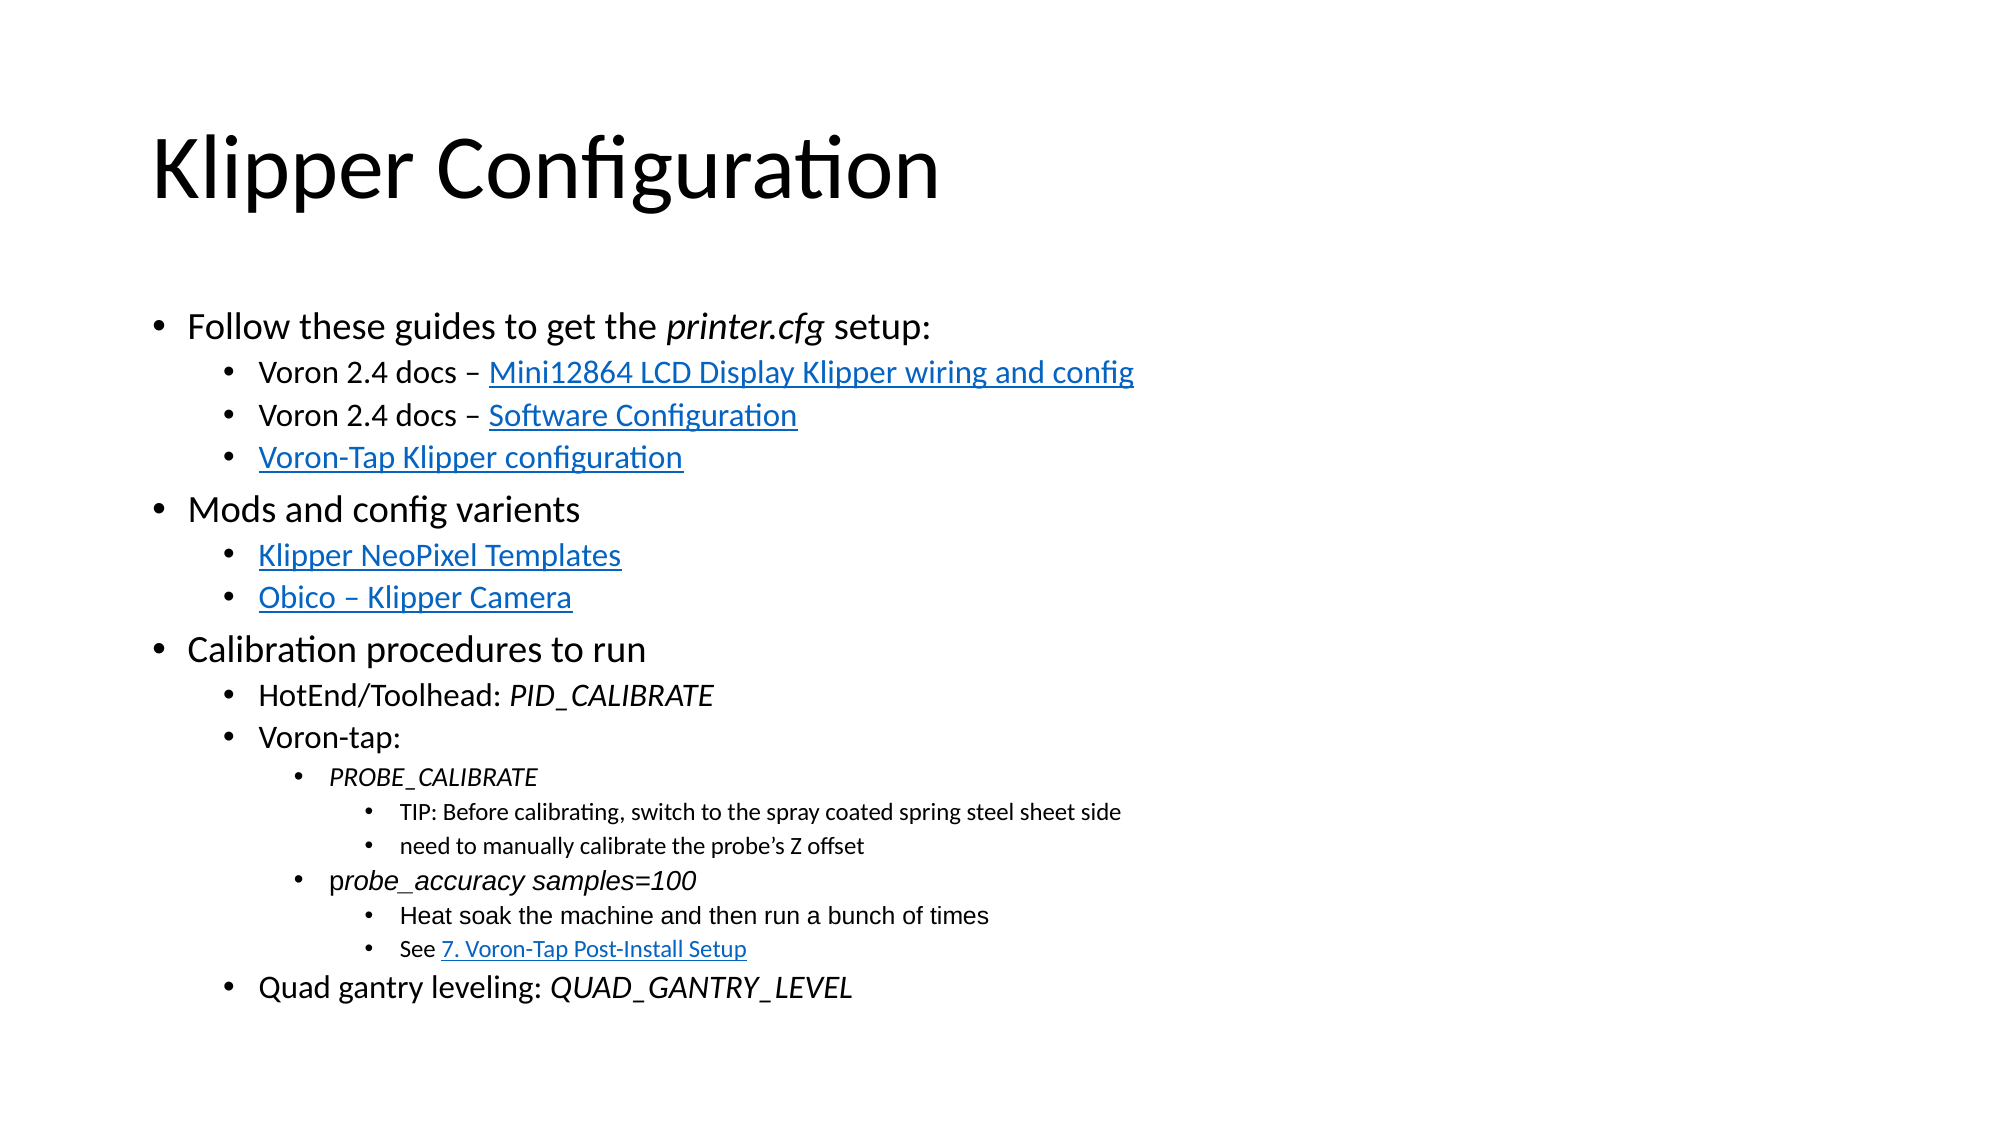

# Klipper Configuration
Follow these guides to get the printer.cfg setup:
Voron 2.4 docs – Mini12864 LCD Display Klipper wiring and config
Voron 2.4 docs – Software Configuration
Voron-Tap Klipper configuration
Mods and config varients
Klipper NeoPixel Templates
Obico – Klipper Camera
Calibration procedures to run
HotEnd/Toolhead: PID_CALIBRATE
Voron-tap:
PROBE_CALIBRATE
TIP: Before calibrating, switch to the spray coated spring steel sheet side
need to manually calibrate the probe’s Z offset
probe_accuracy samples=100
Heat soak the machine and then run a bunch of times
See 7. Voron-Tap Post-Install Setup
Quad gantry leveling: QUAD_GANTRY_LEVEL